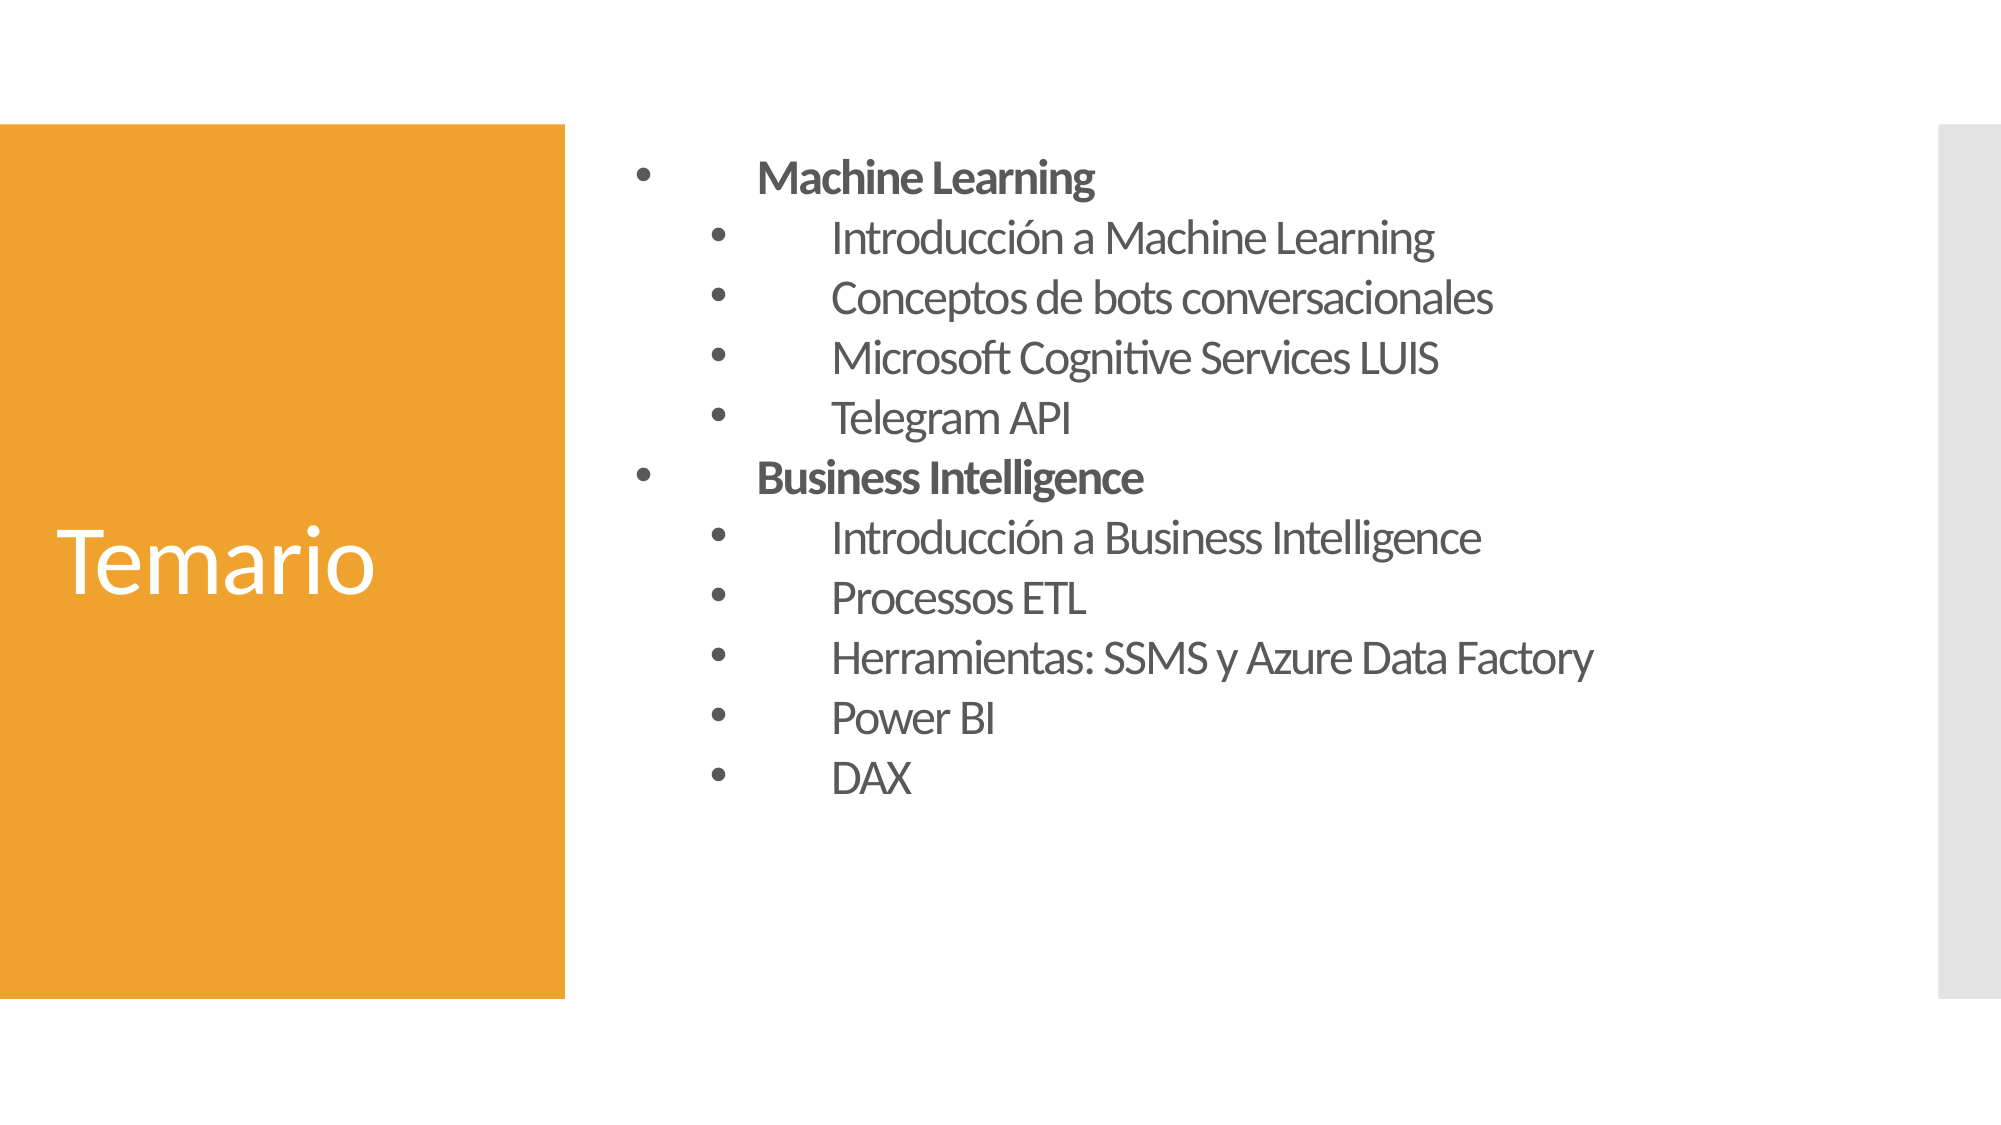

Machine Learning
Introducción a Machine Learning
Conceptos de bots conversacionales
Microsoft Cognitive Services LUIS
Telegram API
Business Intelligence
Introducción a Business Intelligence
Processos ETL
Herramientas: SSMS y Azure Data Factory
Power BI
DAX

# Temario